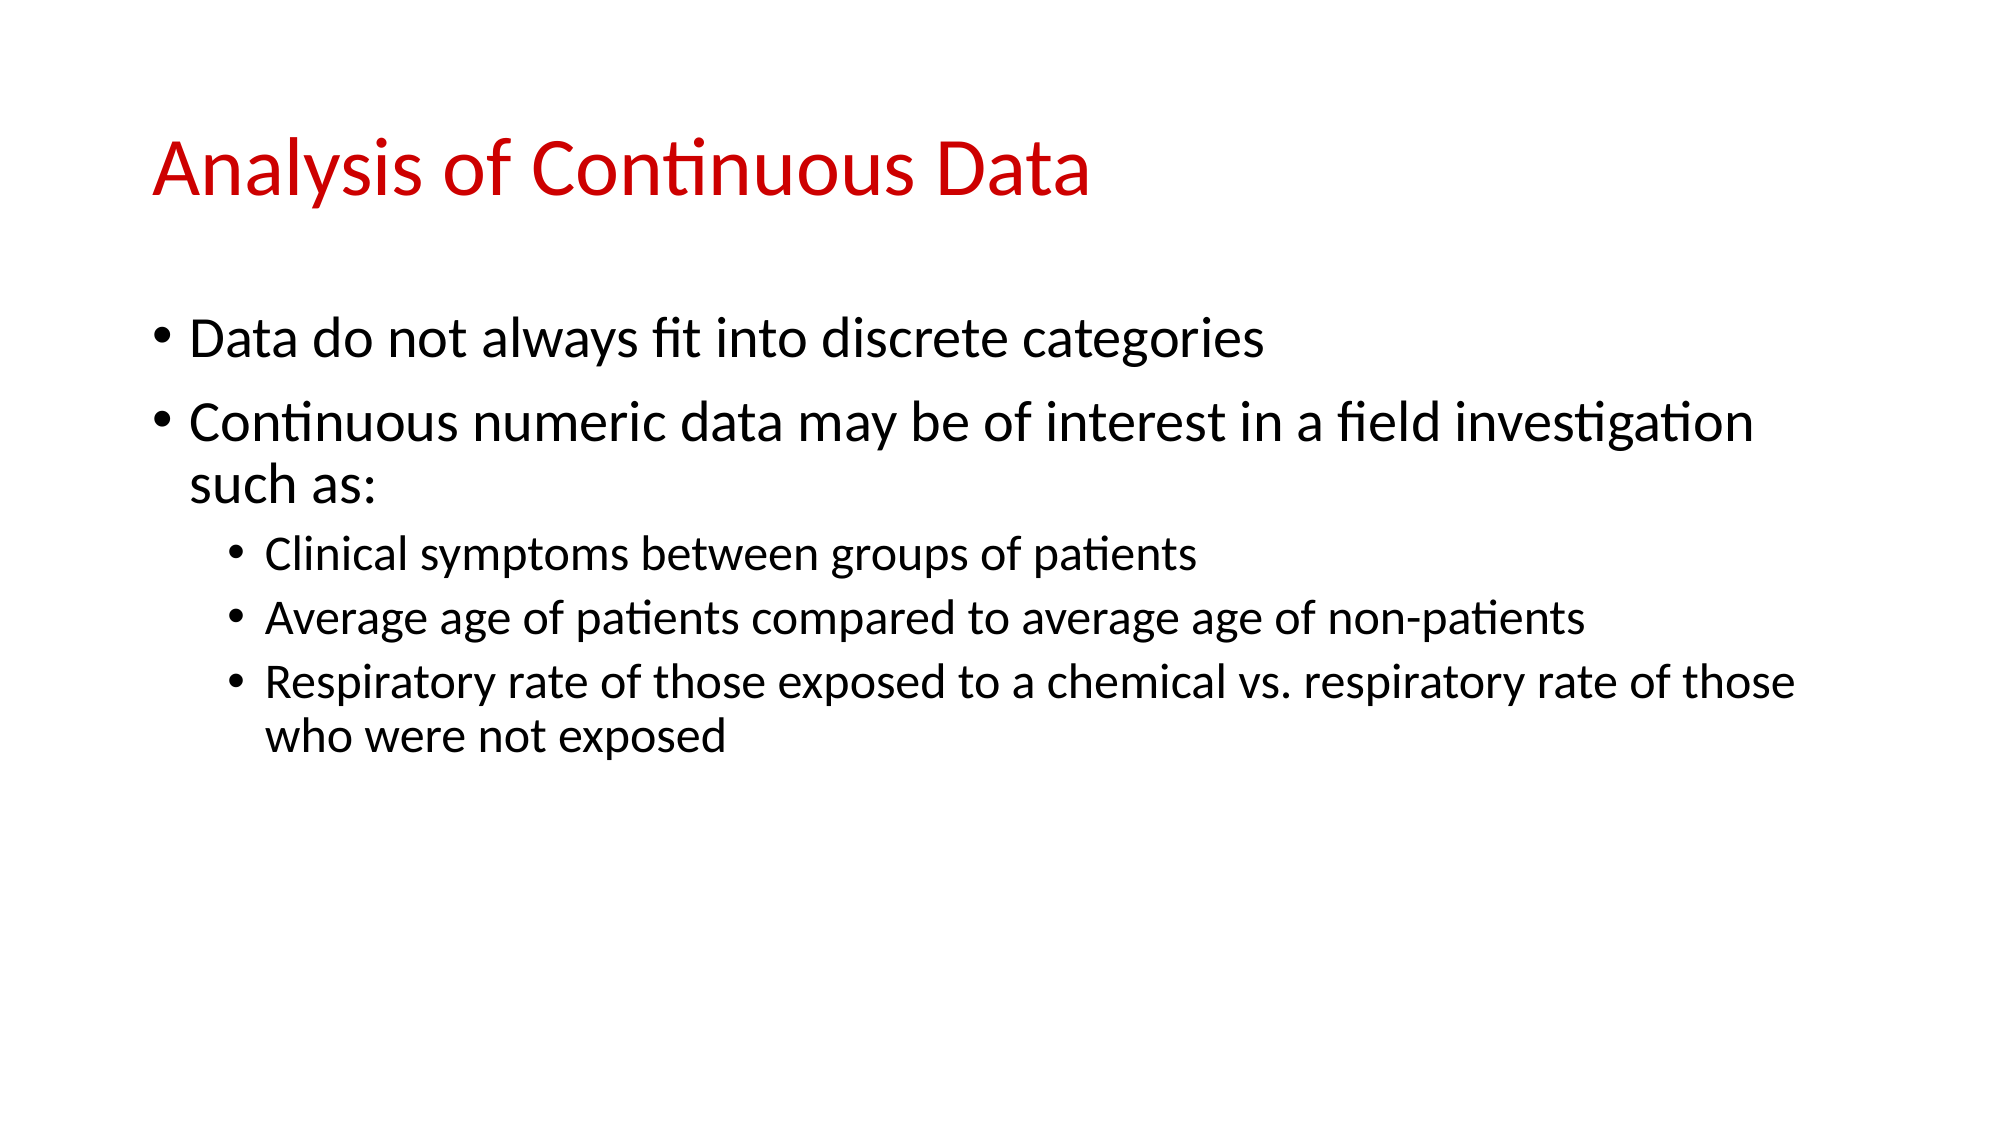

# Analysis of Continuous Data
Data do not always fit into discrete categories
Continuous numeric data may be of interest in a field investigation such as:
Clinical symptoms between groups of patients
Average age of patients compared to average age of non-patients
Respiratory rate of those exposed to a chemical vs. respiratory rate of those who were not exposed